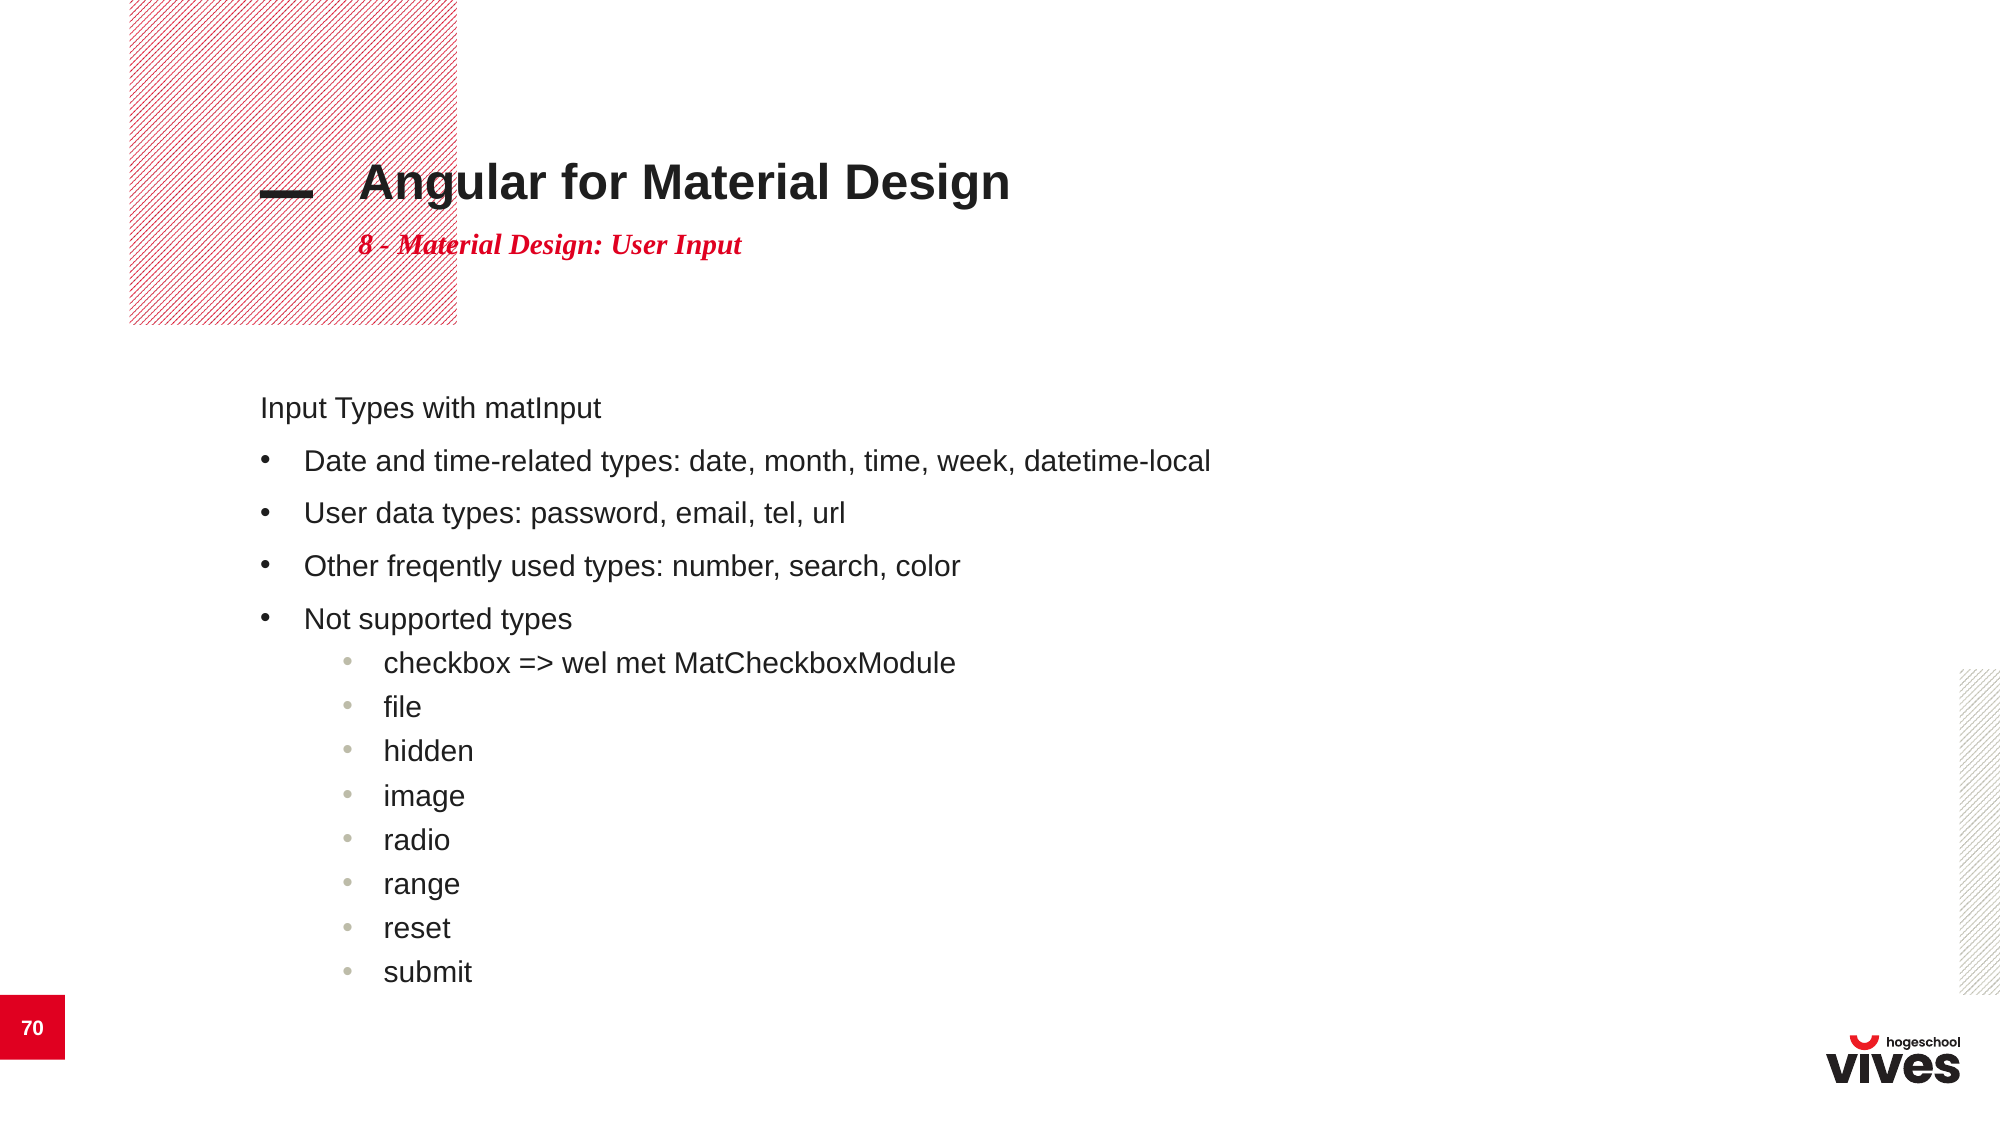

# Angular for Material Design
8 - Material Design: User Input
Input Types with matInput
Date and time-related types: date, month, time, week, datetime-local
User data types: password, email, tel, url
Other freqently used types: number, search, color
Not supported types
checkbox => wel met MatCheckboxModule
file
hidden
image
radio
range
reset
submit